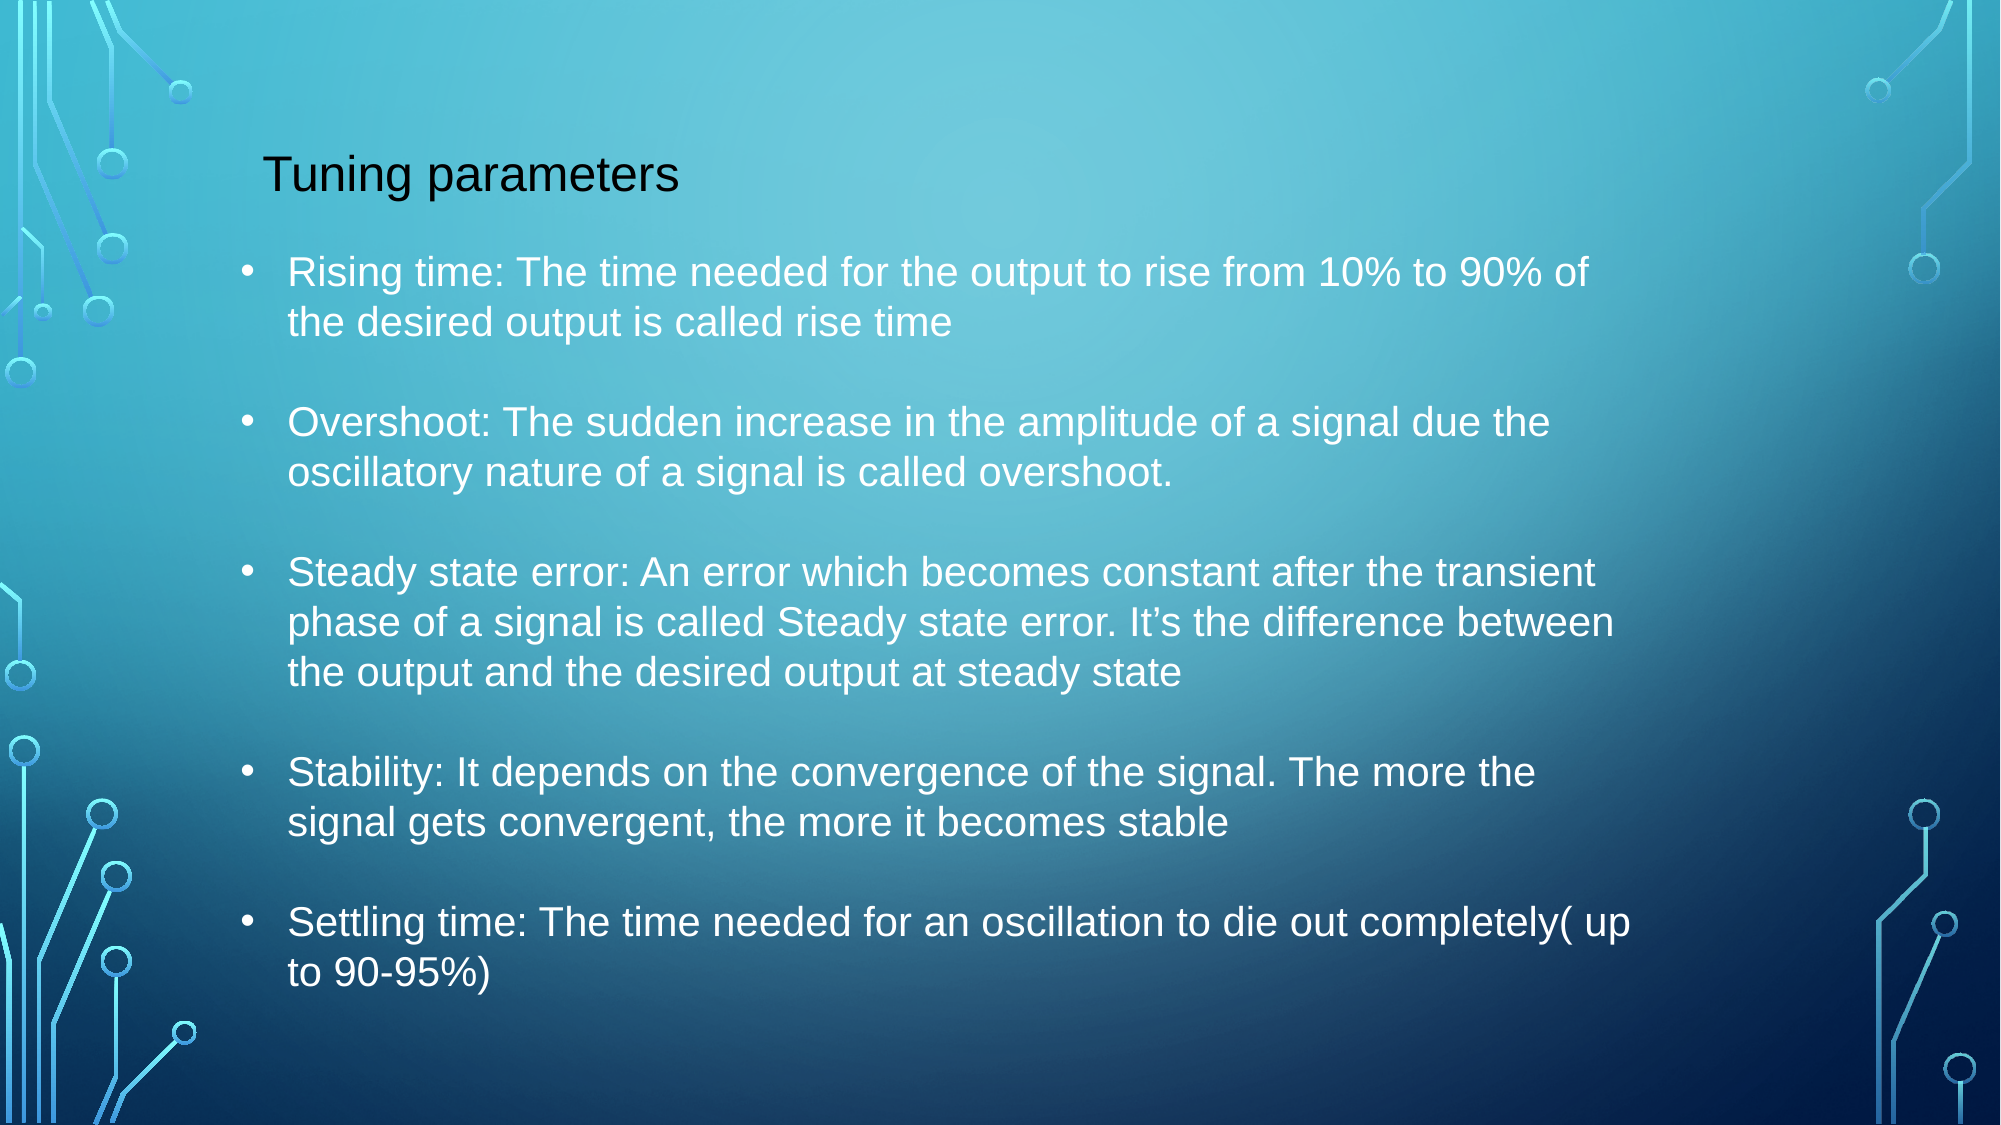

Tuning parameters
Rising time: The time needed for the output to rise from 10% to 90% of the desired output is called rise time

Overshoot: The sudden increase in the amplitude of a signal due the oscillatory nature of a signal is called overshoot.

Steady state error: An error which becomes constant after the transient phase of a signal is called Steady state error. It’s the difference between the output and the desired output at steady state

Stability: It depends on the convergence of the signal. The more the signal gets convergent, the more it becomes stable

Settling time: The time needed for an oscillation to die out completely( up to 90-95%)